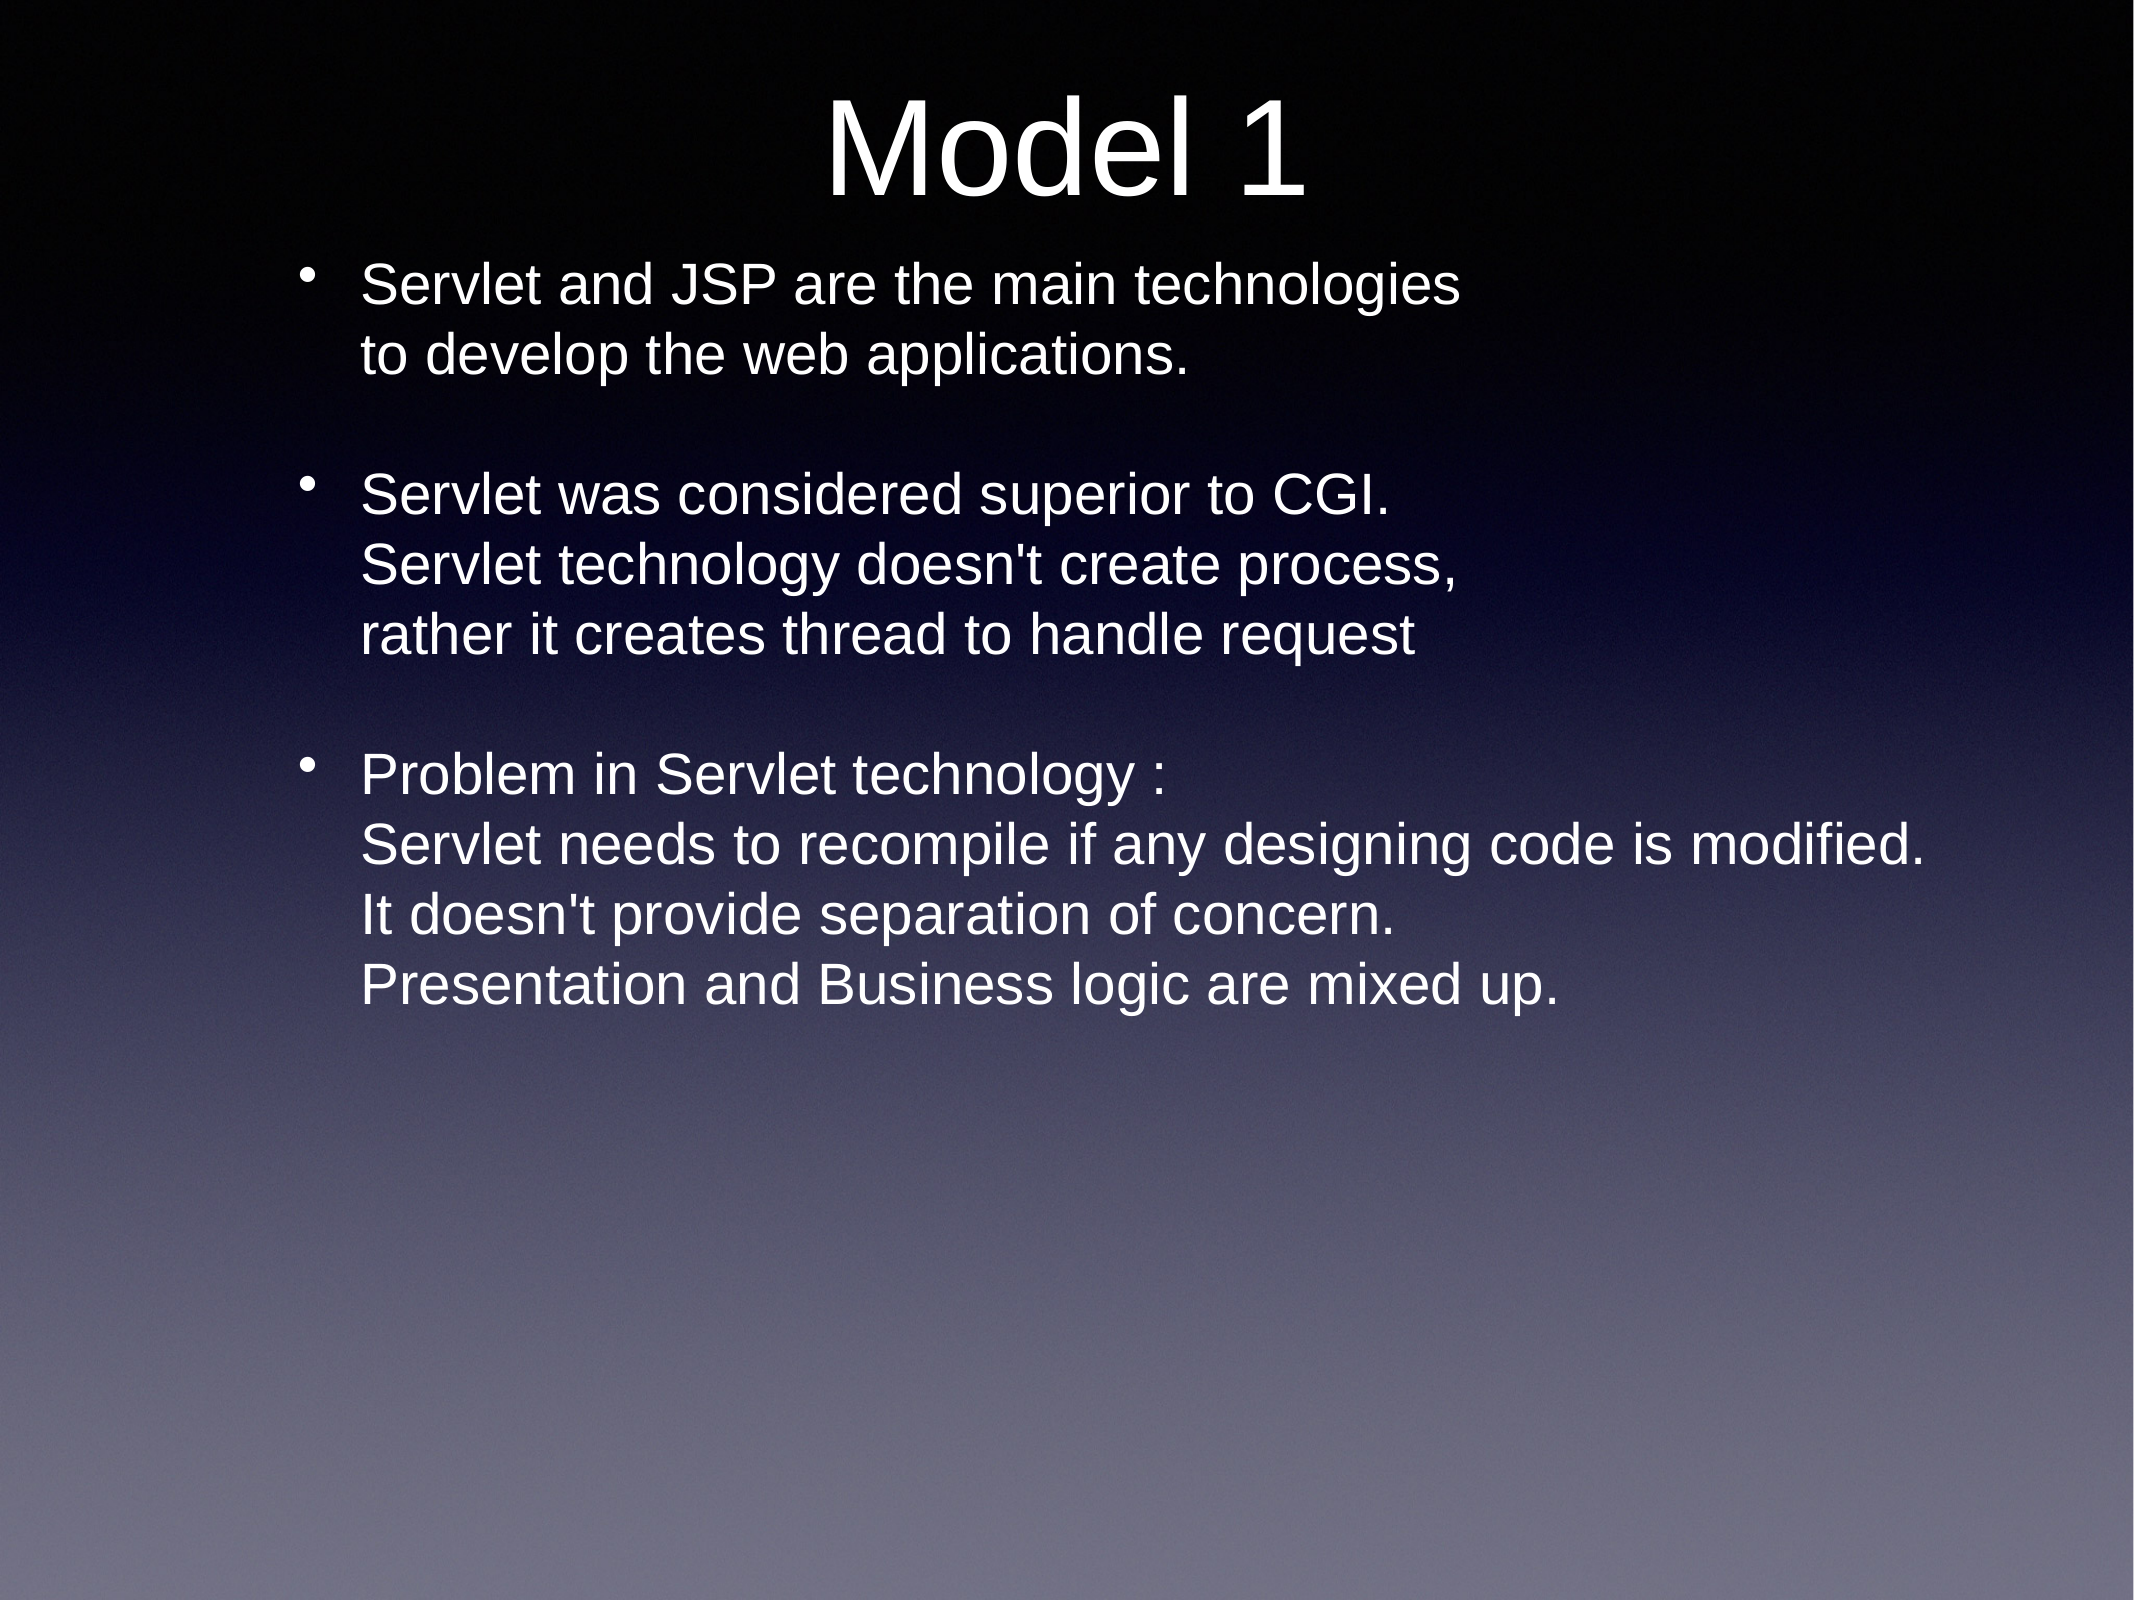

# Model 1
Servlet and JSP are the main technologies
to develop the web applications.

Servlet was considered superior to CGI.
Servlet technology doesn't create process,
rather it creates thread to handle request
Problem in Servlet technology :
Servlet needs to recompile if any designing code is modified.
It doesn't provide separation of concern.
Presentation and Business logic are mixed up.
Spring